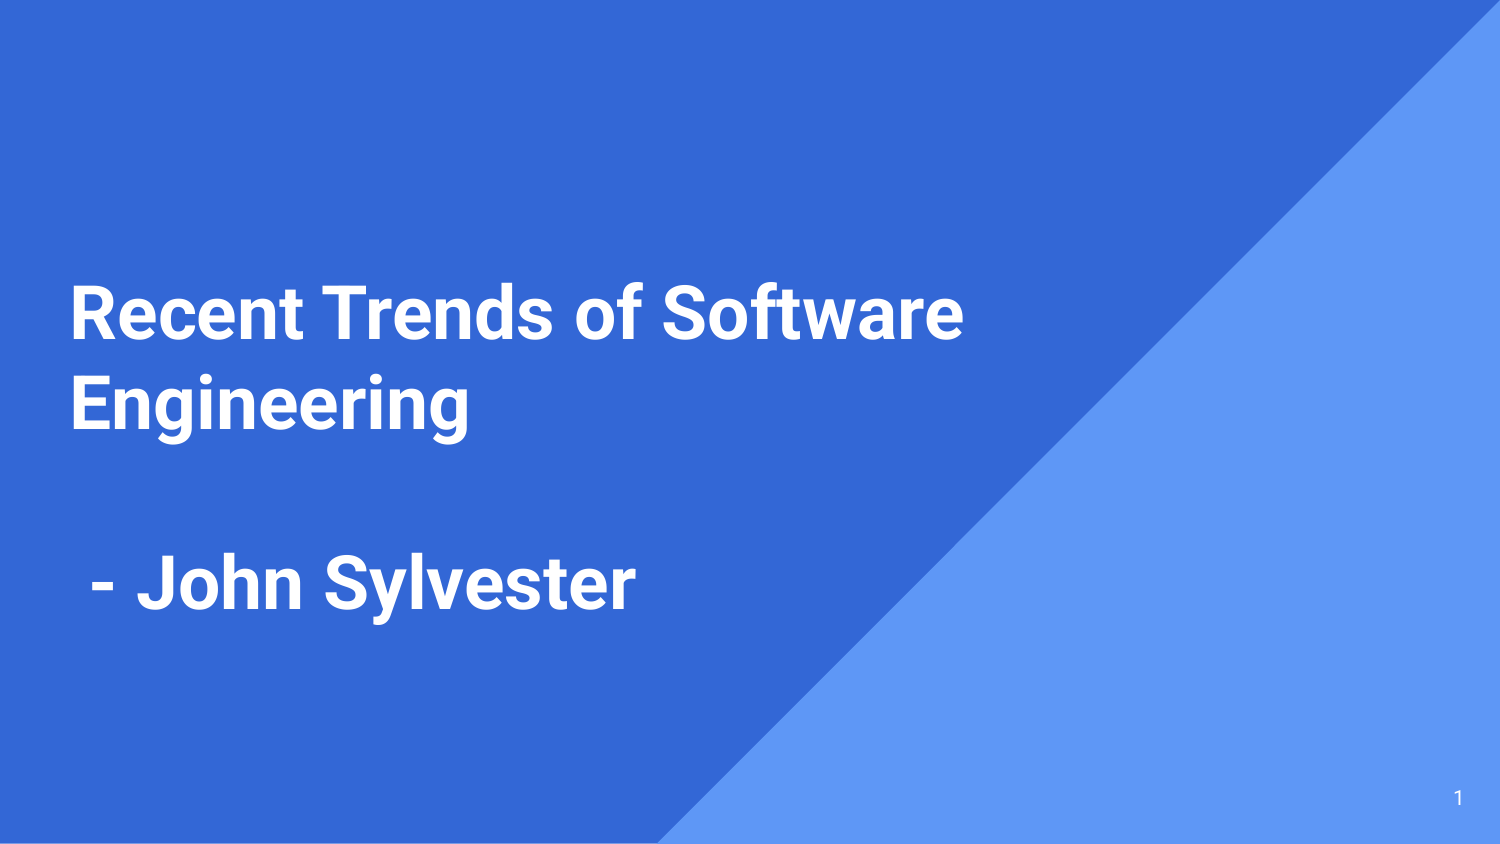

# Recent Trends of Software Engineering

 - John Sylvester
1